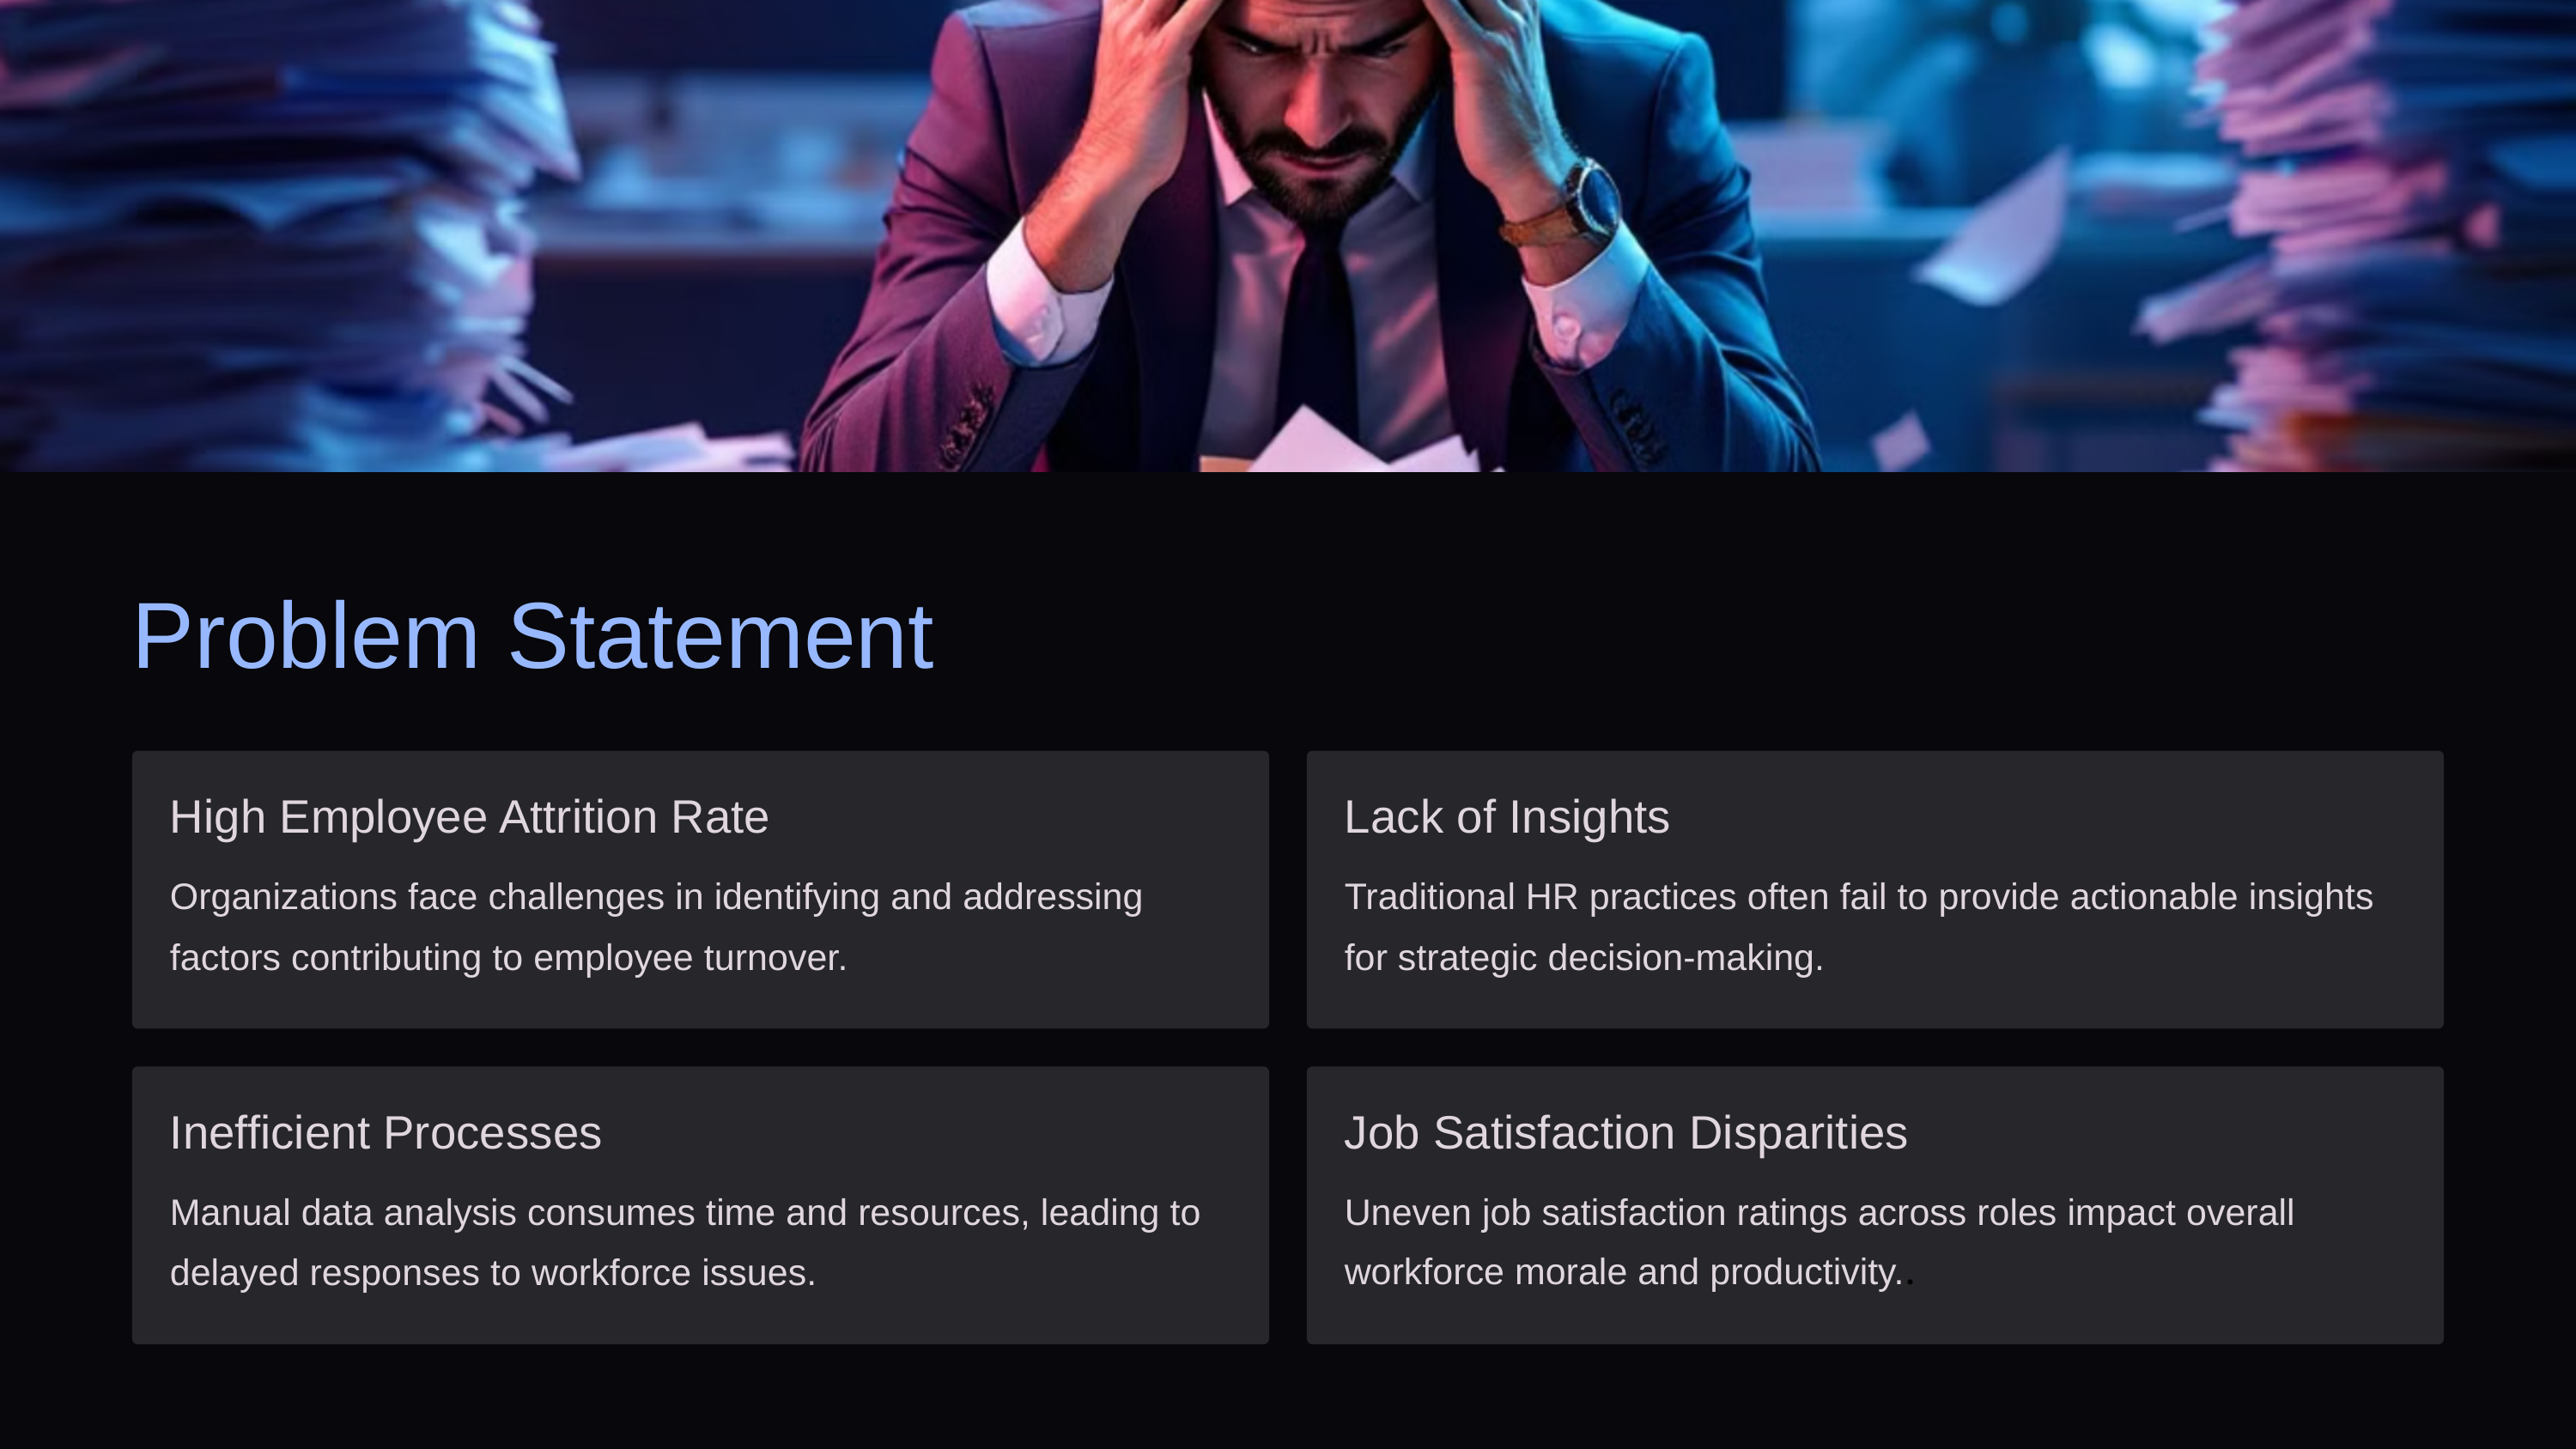

Problem Statement

Lack of Insights
High Employee Attrition Rate
Organizations face challenges in identifying and addressing factors contributing to employee turnover.
Traditional HR practices often fail to provide actionable insights for strategic decision-making.

Inefficient Processes
Job Satisfaction Disparities
Manual data analysis consumes time and resources, leading to delayed responses to workforce issues.
Uneven job satisfaction ratings across roles impact overall workforce morale and productivity..